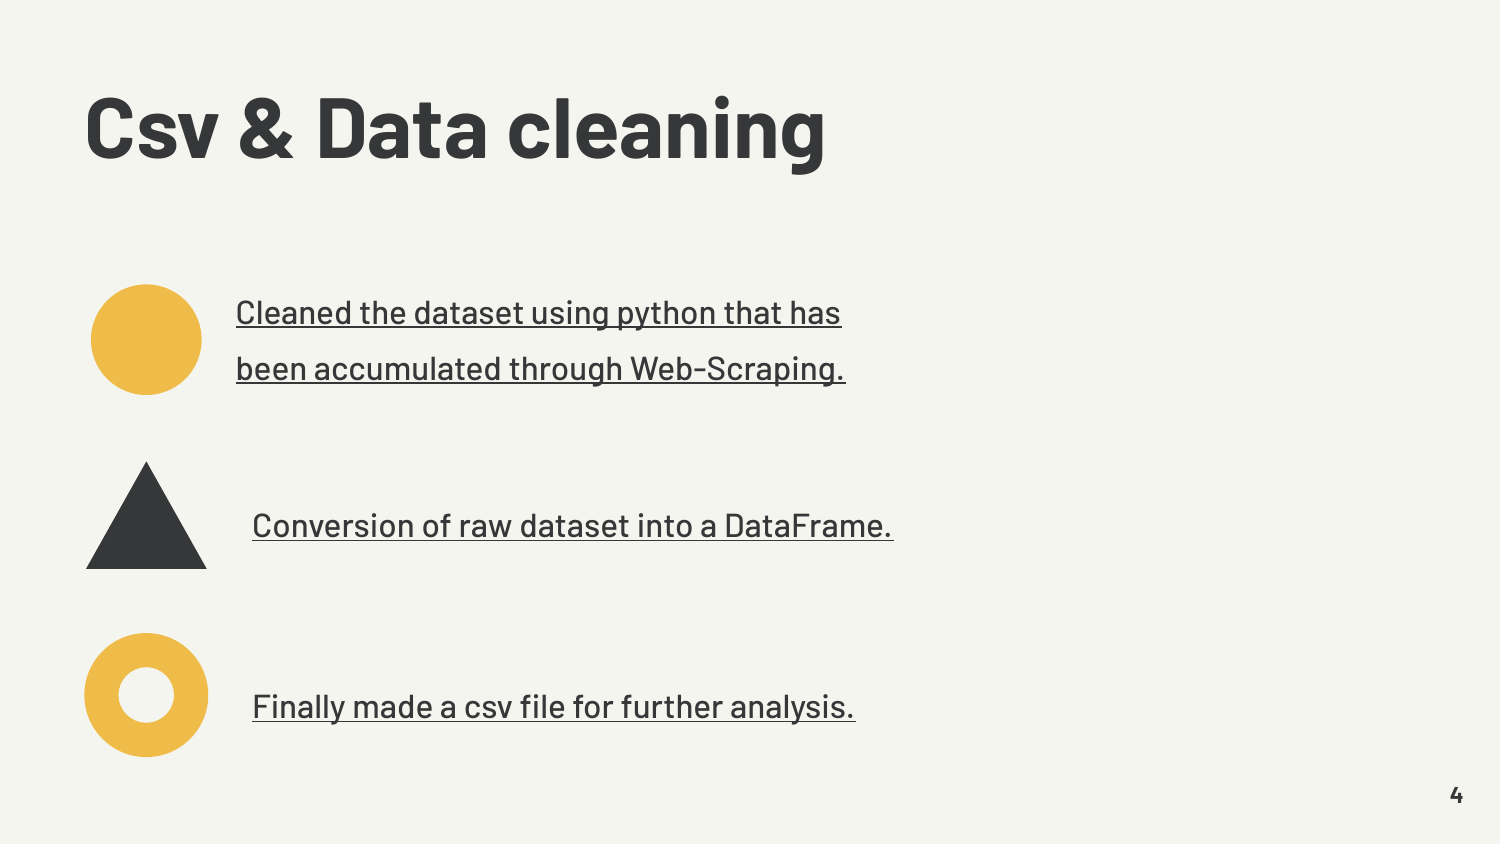

# Csv & Data cleaning
Cleaned the dataset using python that has been accumulated through Web-Scraping.

Conversion of raw dataset into a DataFrame.

Finally made a csv file for further analysis.
4